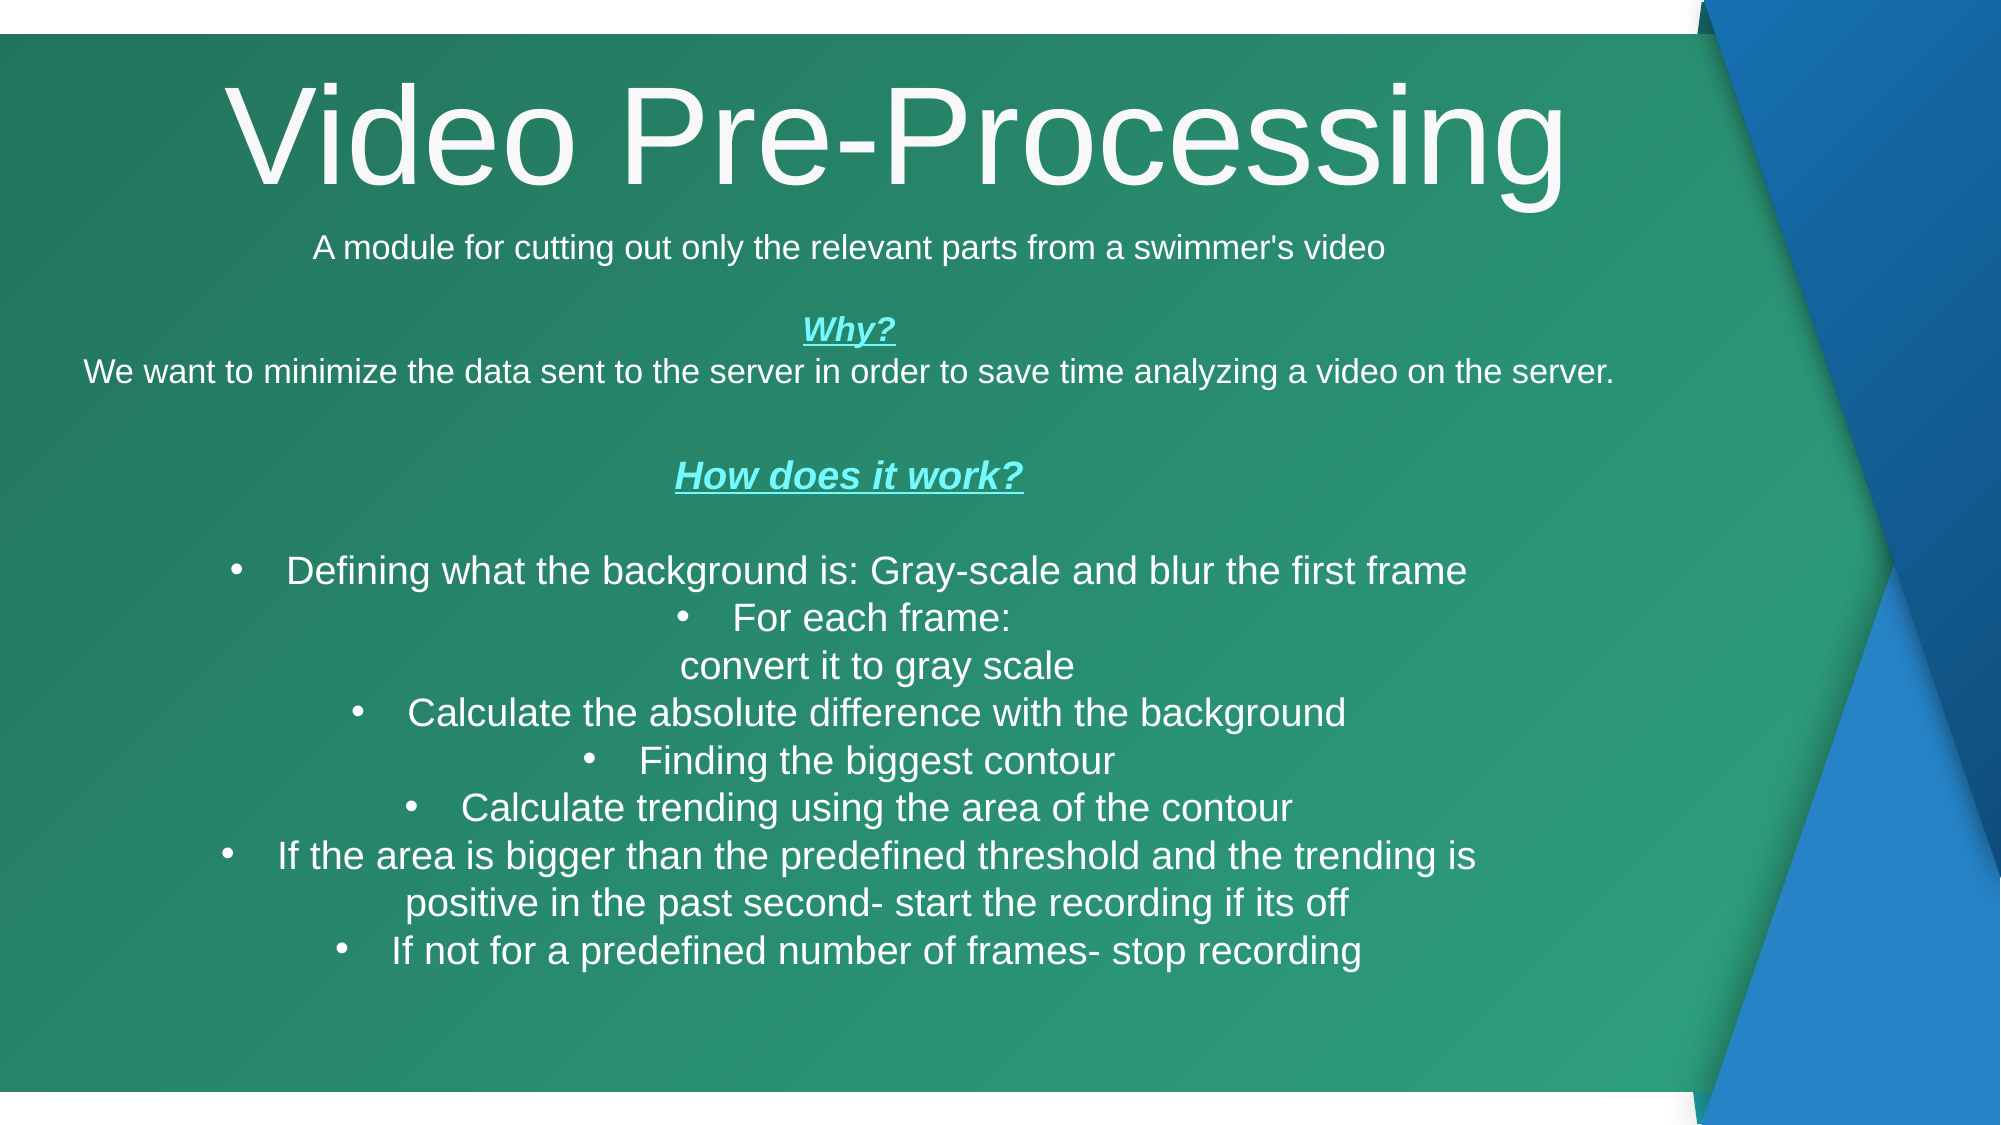

Video Pre-Processing
A module for cutting out only the relevant parts from a swimmer's video

Why?
We want to minimize the data sent to the server in order to save time analyzing a video on the server.

How does it work?
Defining what the background is: Gray-scale and blur the first frame
For each frame:
convert it to gray scale
Calculate the absolute difference with the background
Finding the biggest contour
Calculate trending using the area of the contour
If the area is bigger than the predefined threshold and the trending is positive in the past second- start the recording if its off
If not for a predefined number of frames- stop recording